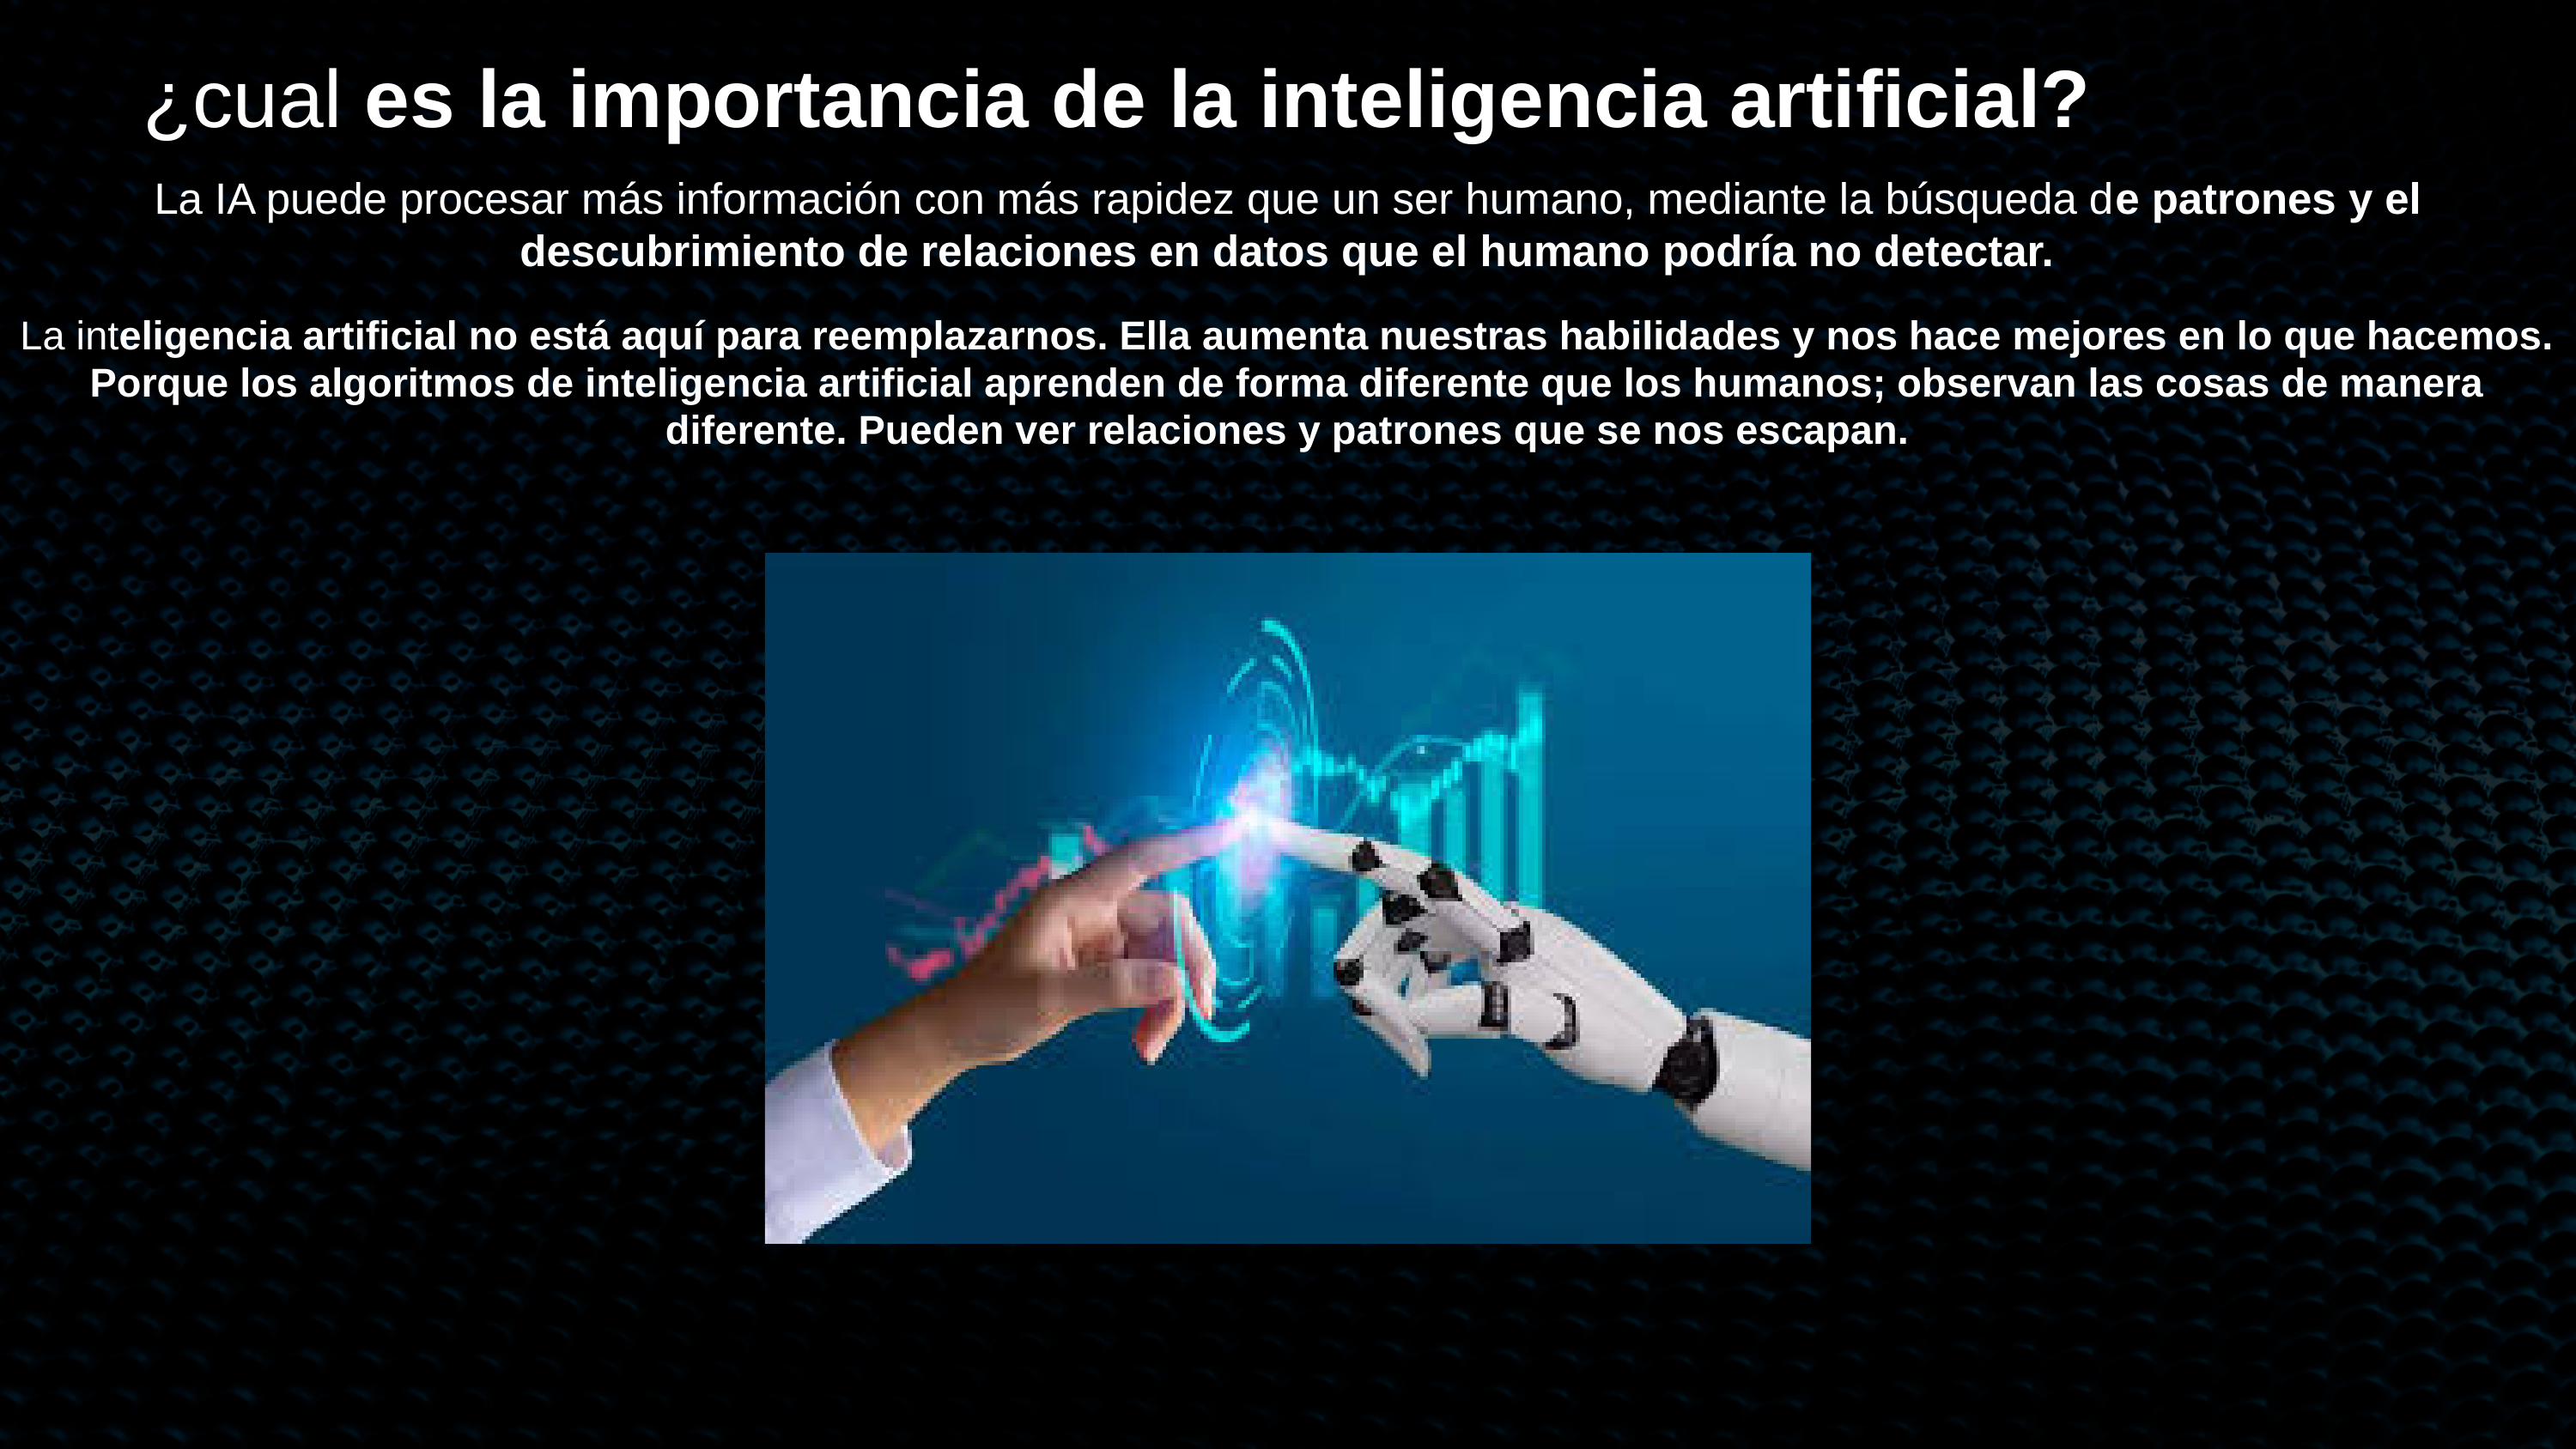

¿cual es la importancia de la inteligencia artificial?

La IA puede procesar más información con más rapidez que un ser humano, mediante la búsqueda de patrones y el descubrimiento de relaciones en datos que el humano podría no detectar.
La inteligencia artificial no está aquí para reemplazarnos. Ella aumenta nuestras habilidades y nos hace mejores en lo que hacemos. Porque los algoritmos de inteligencia artificial aprenden de forma diferente que los humanos; observan las cosas de manera diferente. Pueden ver relaciones y patrones que se nos escapan.